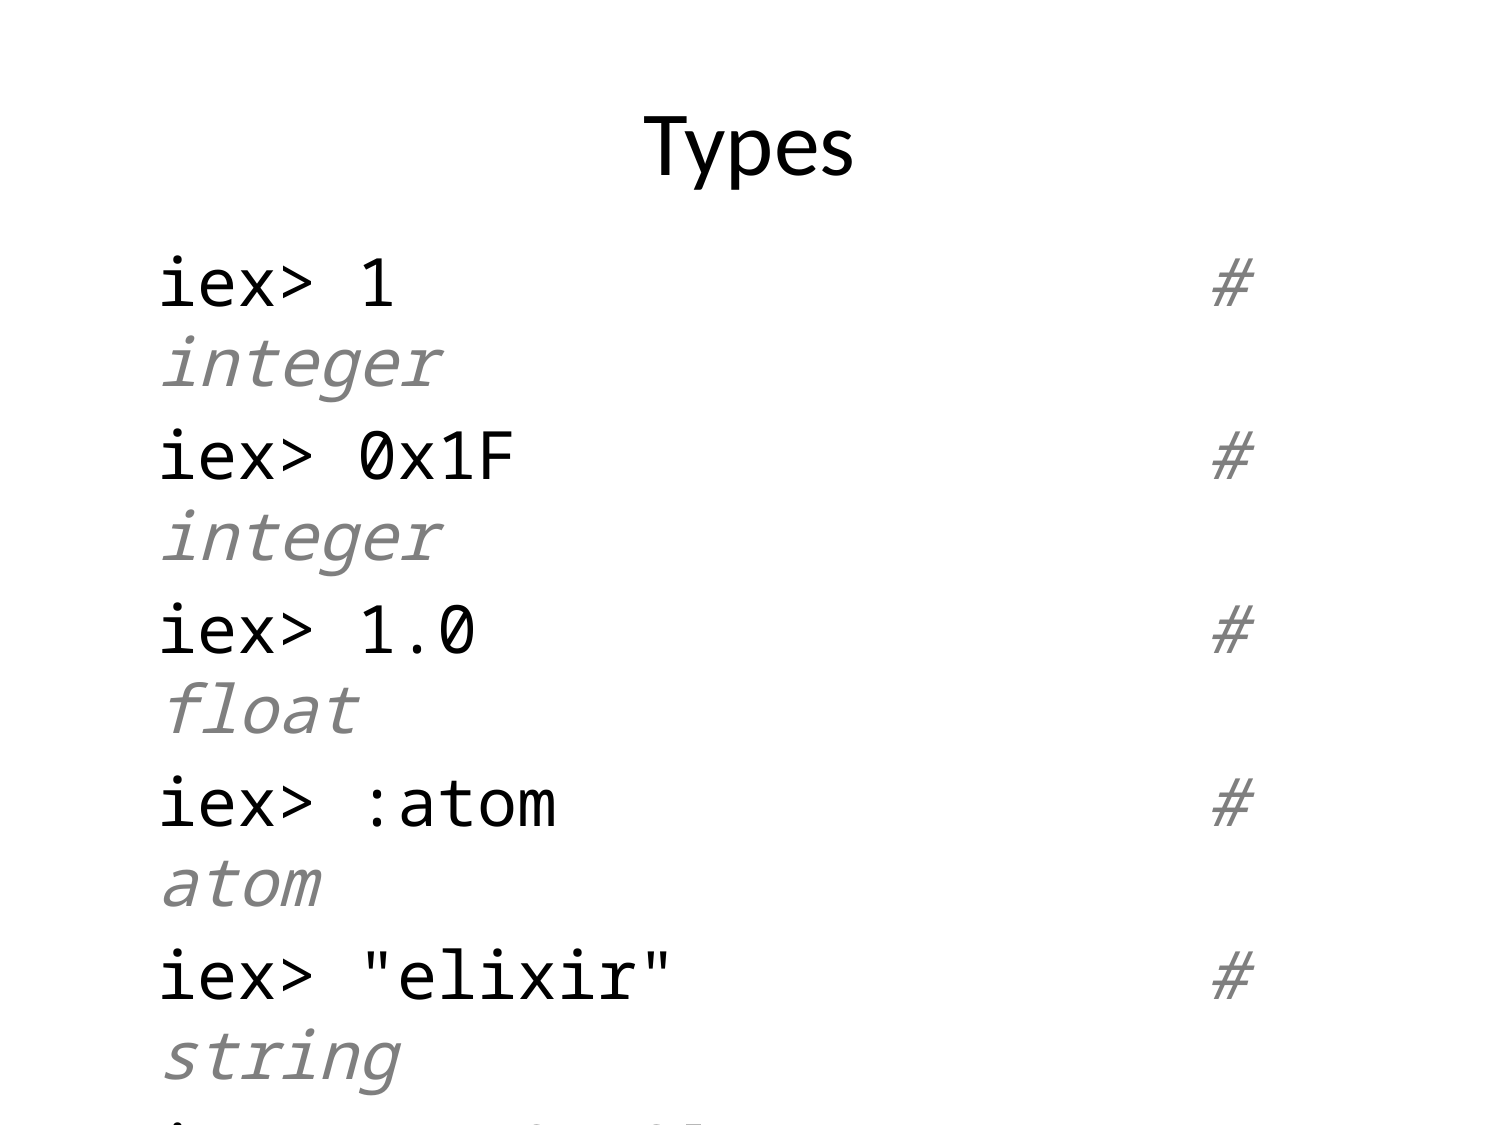

# Types
iex> 1          			# integer
iex> 0x1F       			# integer
iex> 1.0        			# float
iex> :atom      			# atom
iex> "elixir"   			# string
iex> [1, 2, 3]  			# list
iex> {1, 2, 3}  			# tuple
iex> %{name: “Bryan”}	# map